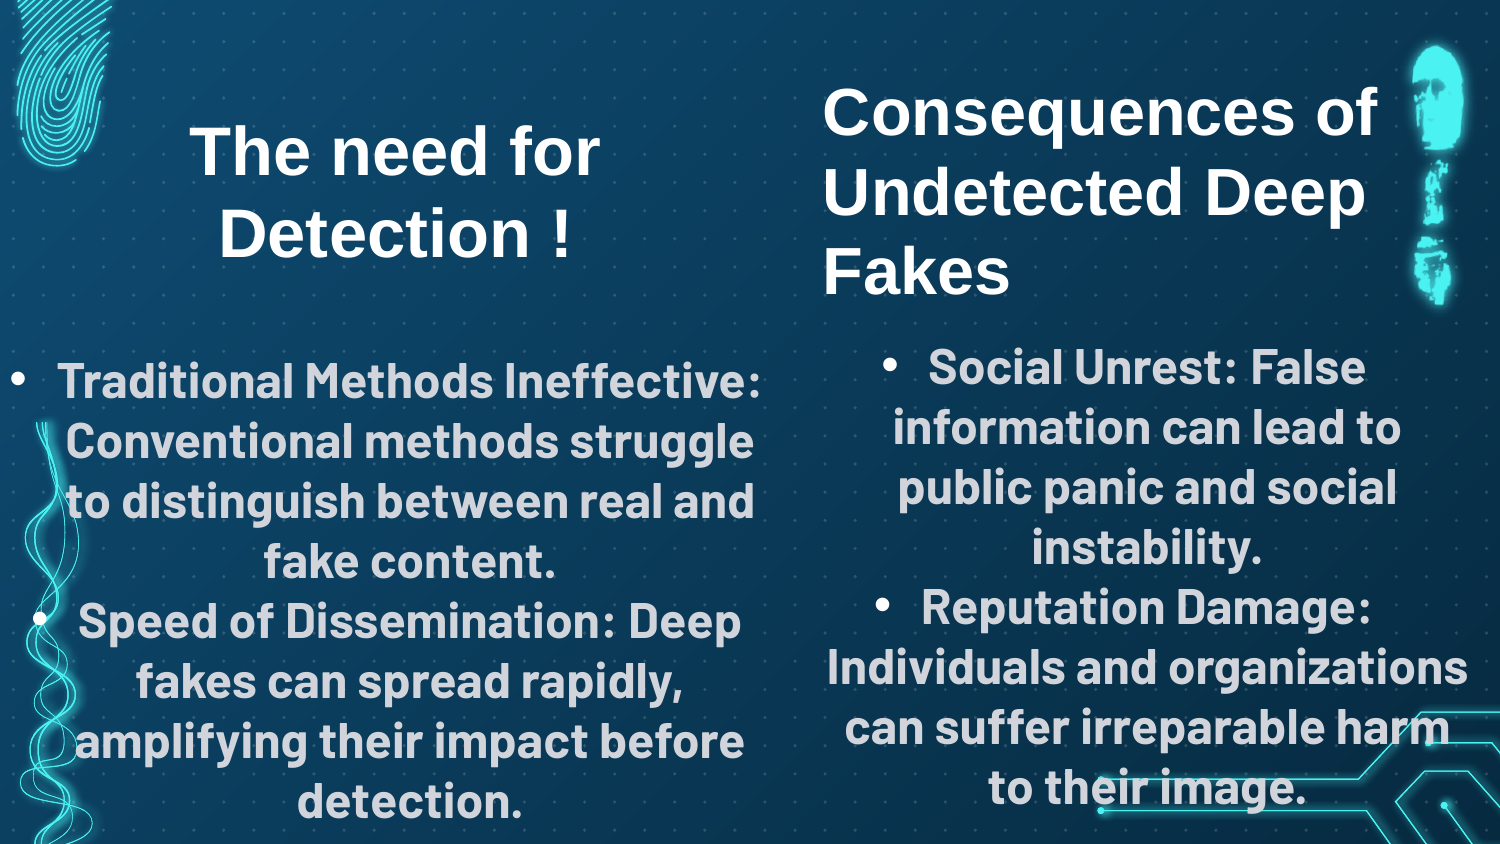

Consequences of Undetected Deep Fakes
# The need for Detection !

Traditional Methods Ineffective: Conventional methods struggle to distinguish between real and fake content.
Speed of Dissemination: Deep fakes can spread rapidly, amplifying their impact before detection.

Social Unrest: False information can lead to public panic and social instability.
Reputation Damage: Individuals and organizations can suffer irreparable harm to their image.